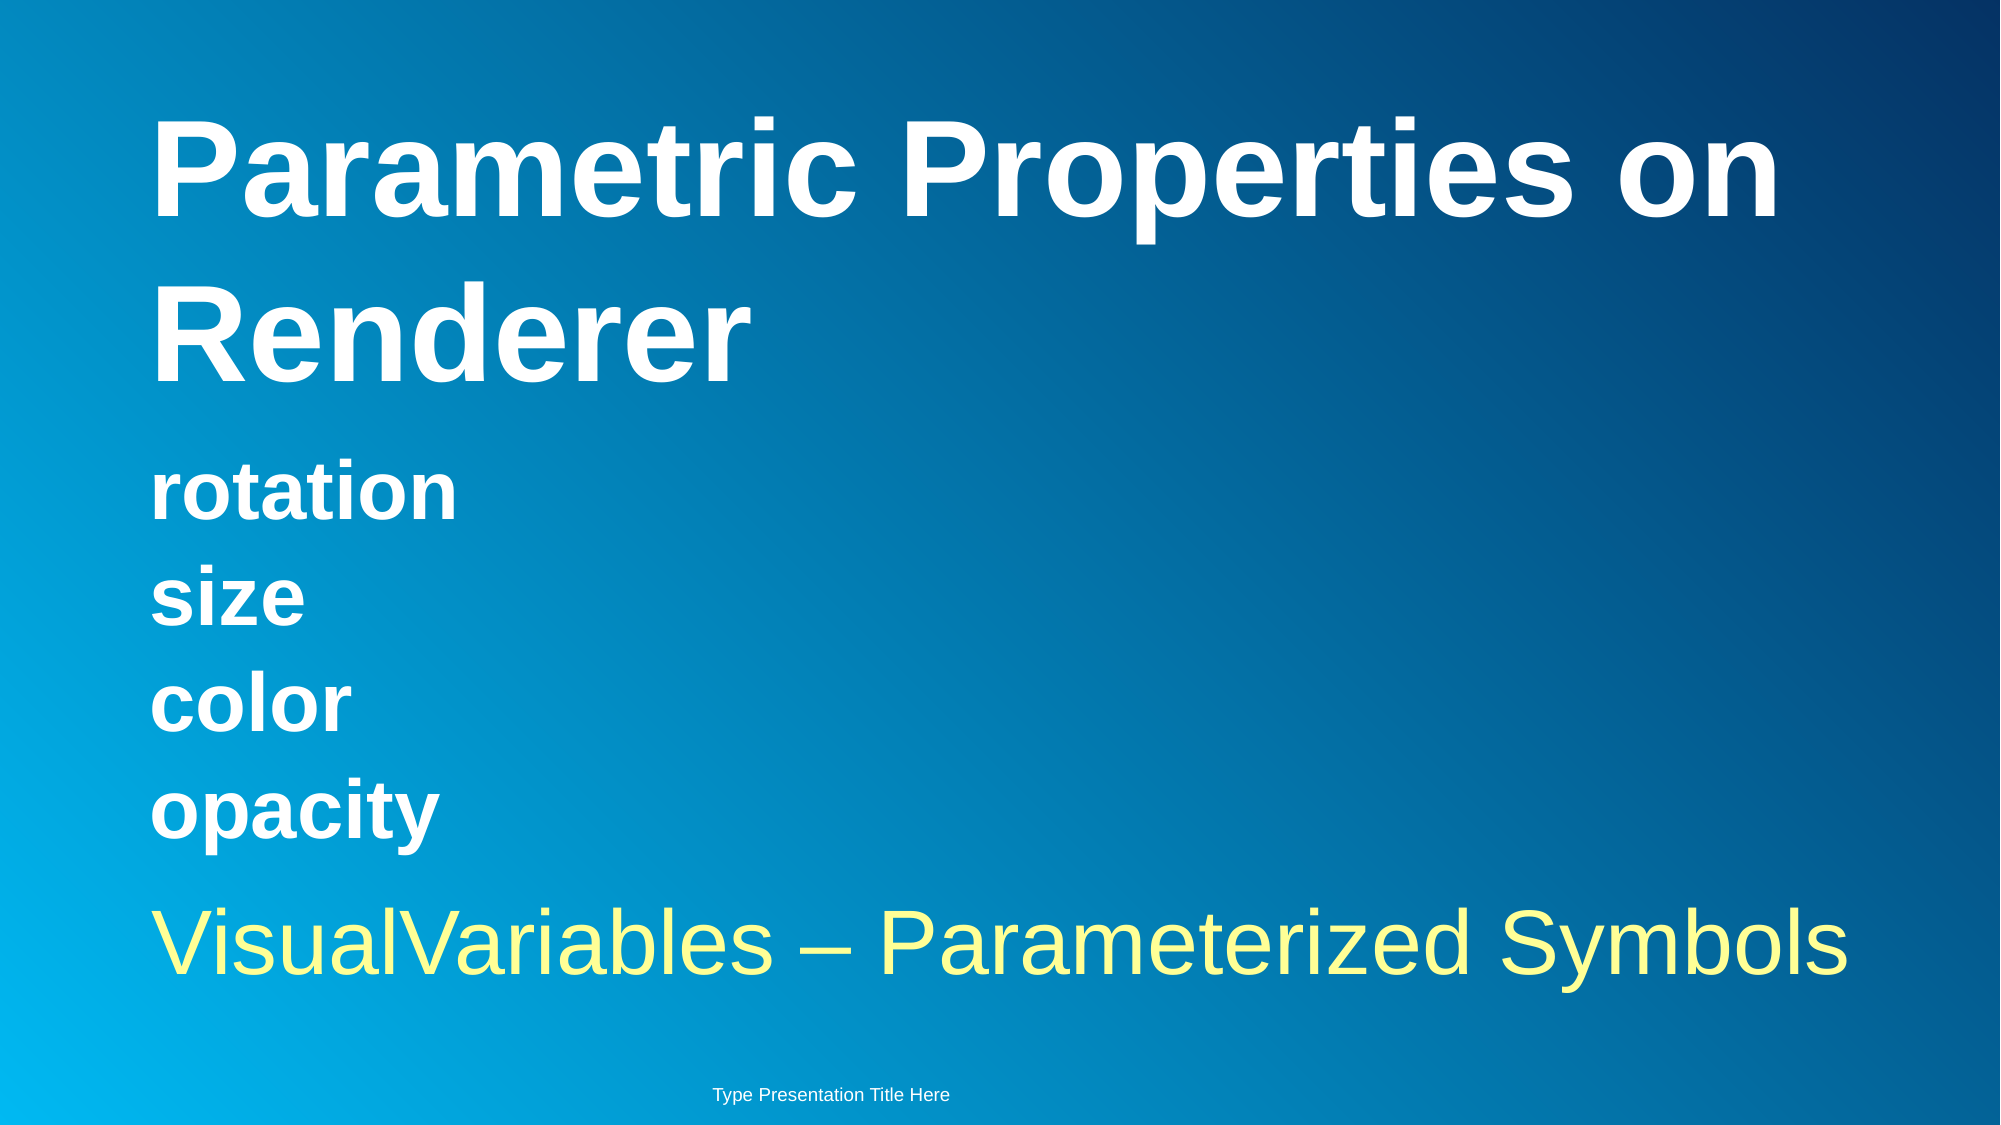

# Parametric Properties on Renderer
rotation
size
color
opacity

VisualVariables – Parameterized Symbols
Type Presentation Title Here